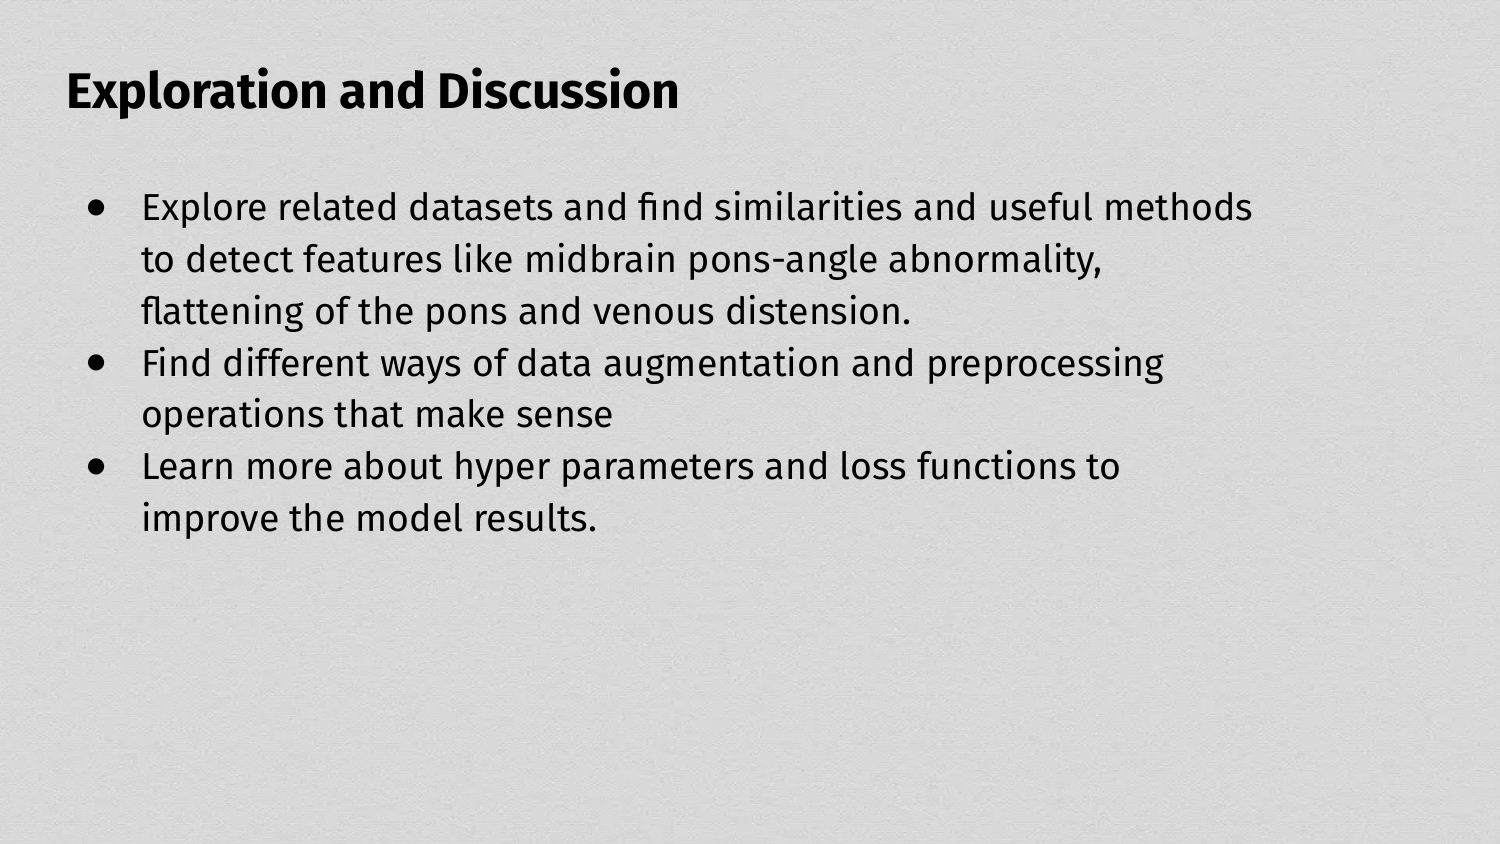

# Exploration and Discussion
Explore related datasets and find similarities and useful methods to detect features like midbrain pons-angle abnormality, flattening of the pons and venous distension.
Find different ways of data augmentation and preprocessing operations that make sense
Learn more about hyper parameters and loss functions to improve the model results.